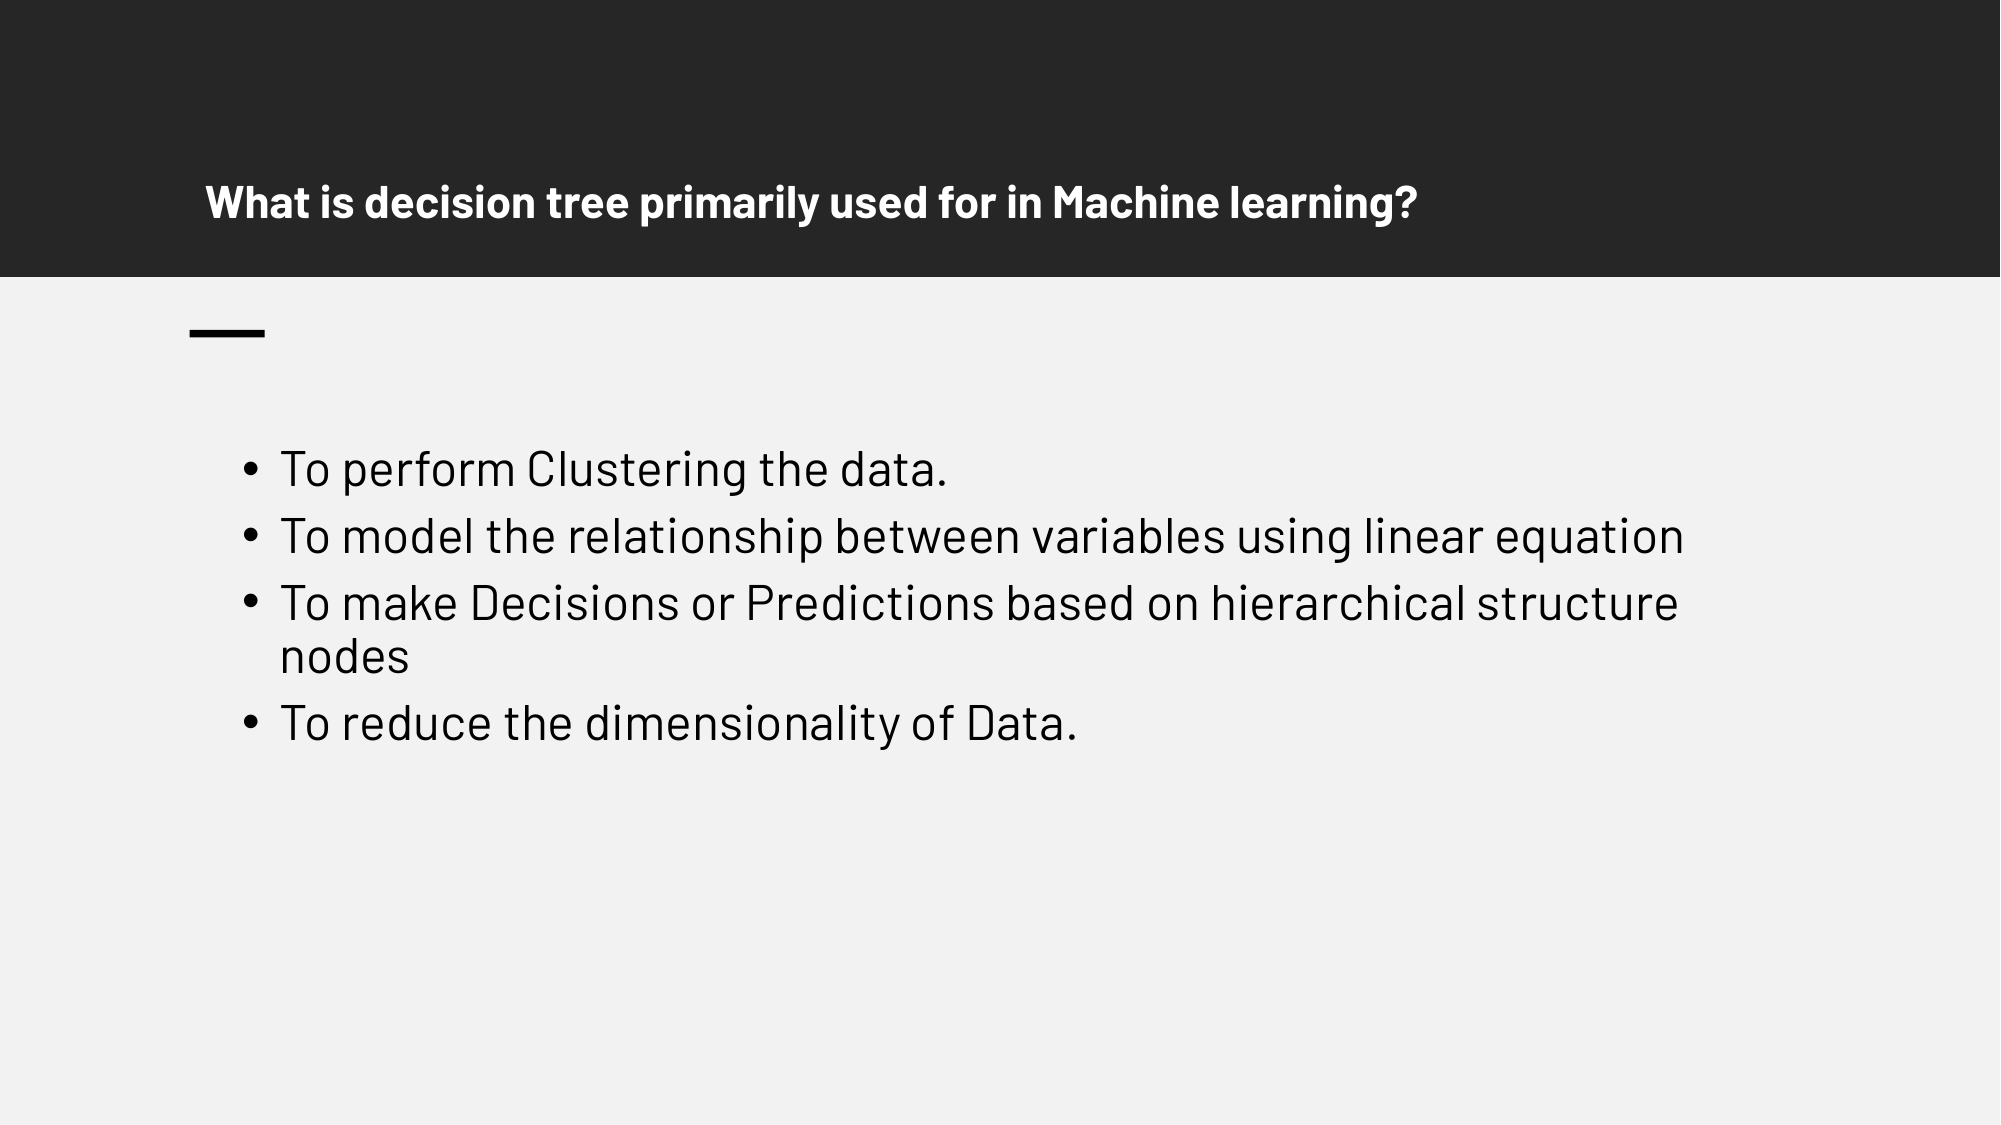

What is decision tree primarily used for in Machine learning?

To perform Clustering the data.
To model the relationship between variables using linear equation
To make Decisions or Predictions based on hierarchical structure nodes
To reduce the dimensionality of Data.